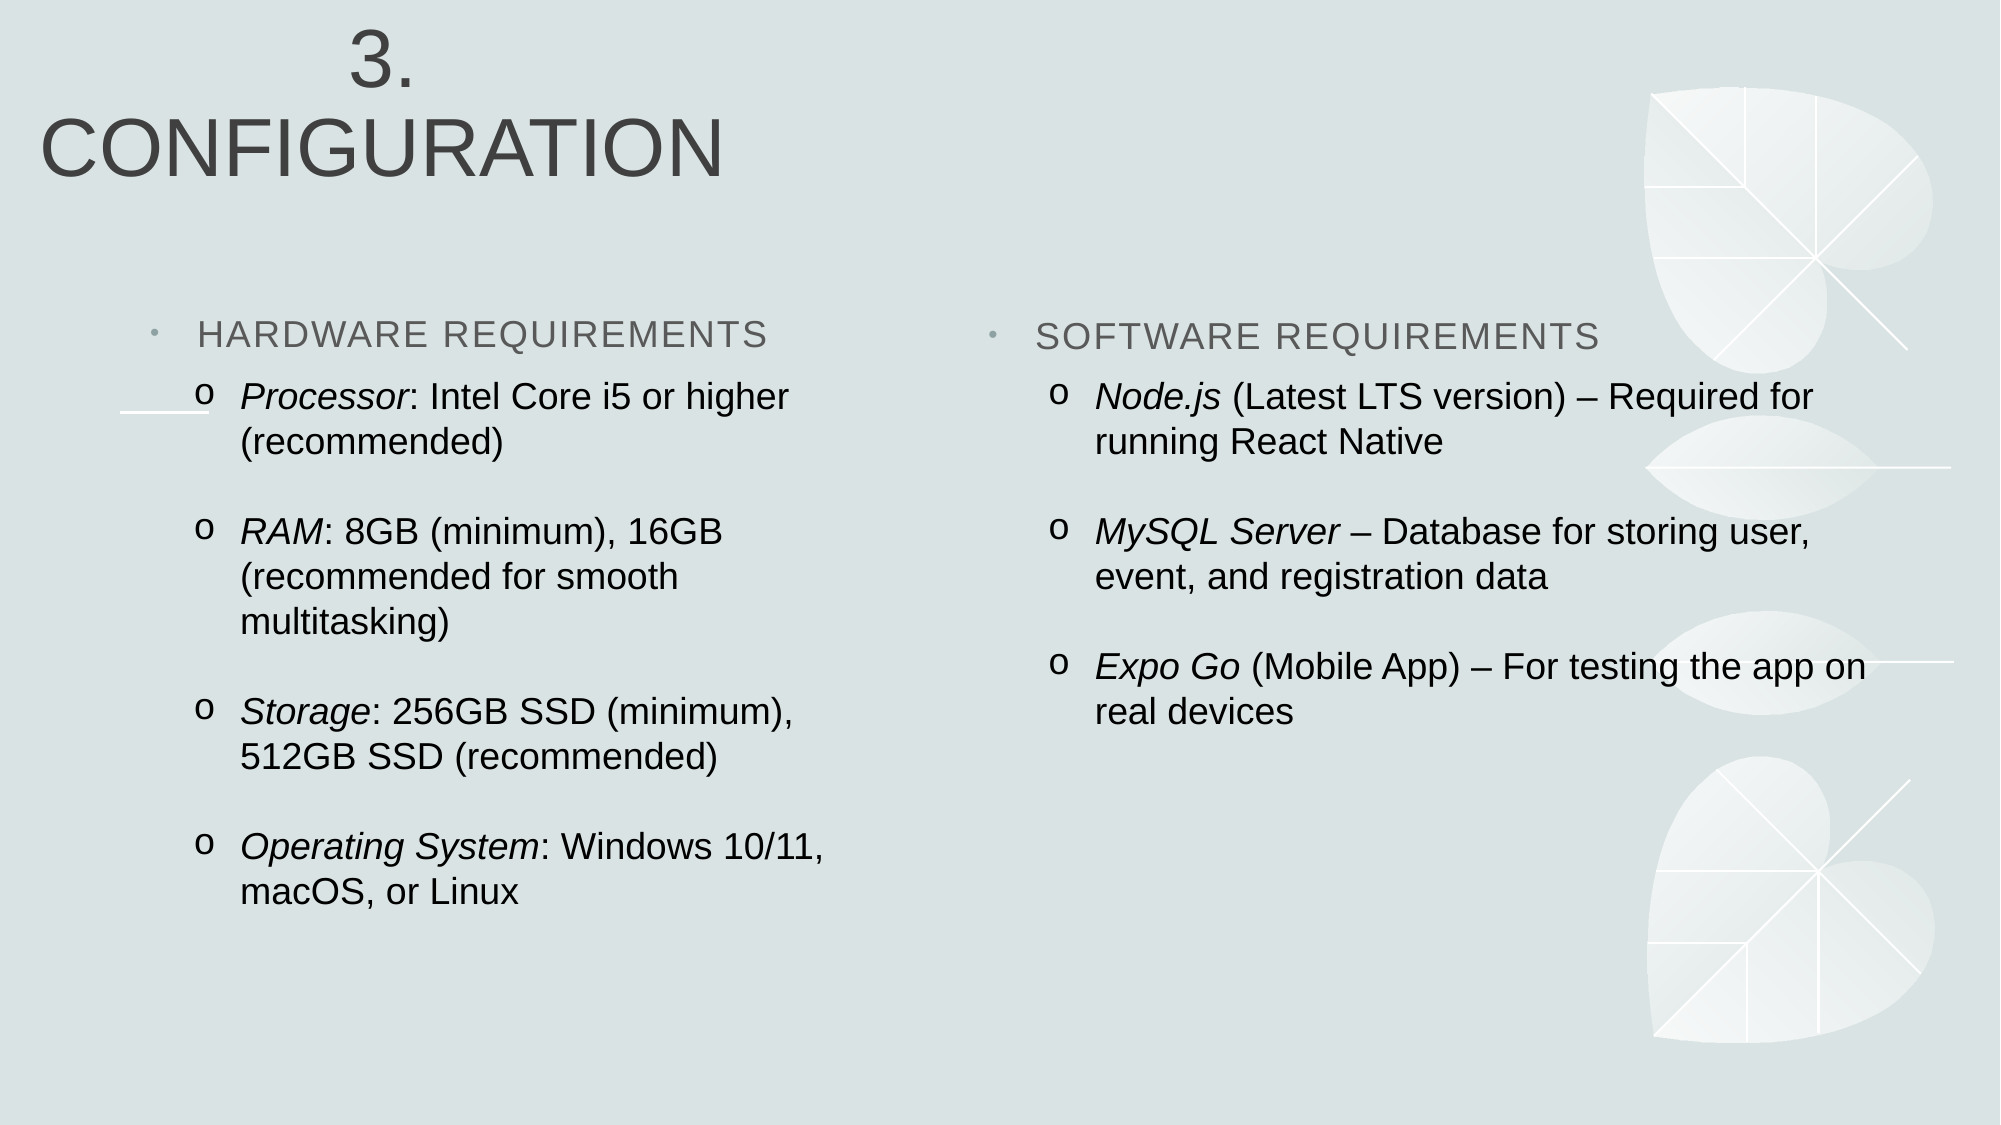

# 3. configuration
Hardware Requirements

software Requirements
Processor: Intel Core i5 or higher (recommended)

RAM: 8GB (minimum), 16GB (recommended for smooth multitasking)

Storage: 256GB SSD (minimum), 512GB SSD (recommended)

Operating System: Windows 10/11, macOS, or Linux

Node.js (Latest LTS version) – Required for running React Native

MySQL Server – Database for storing user, event, and registration data

Expo Go (Mobile App) – For testing the app on real devices